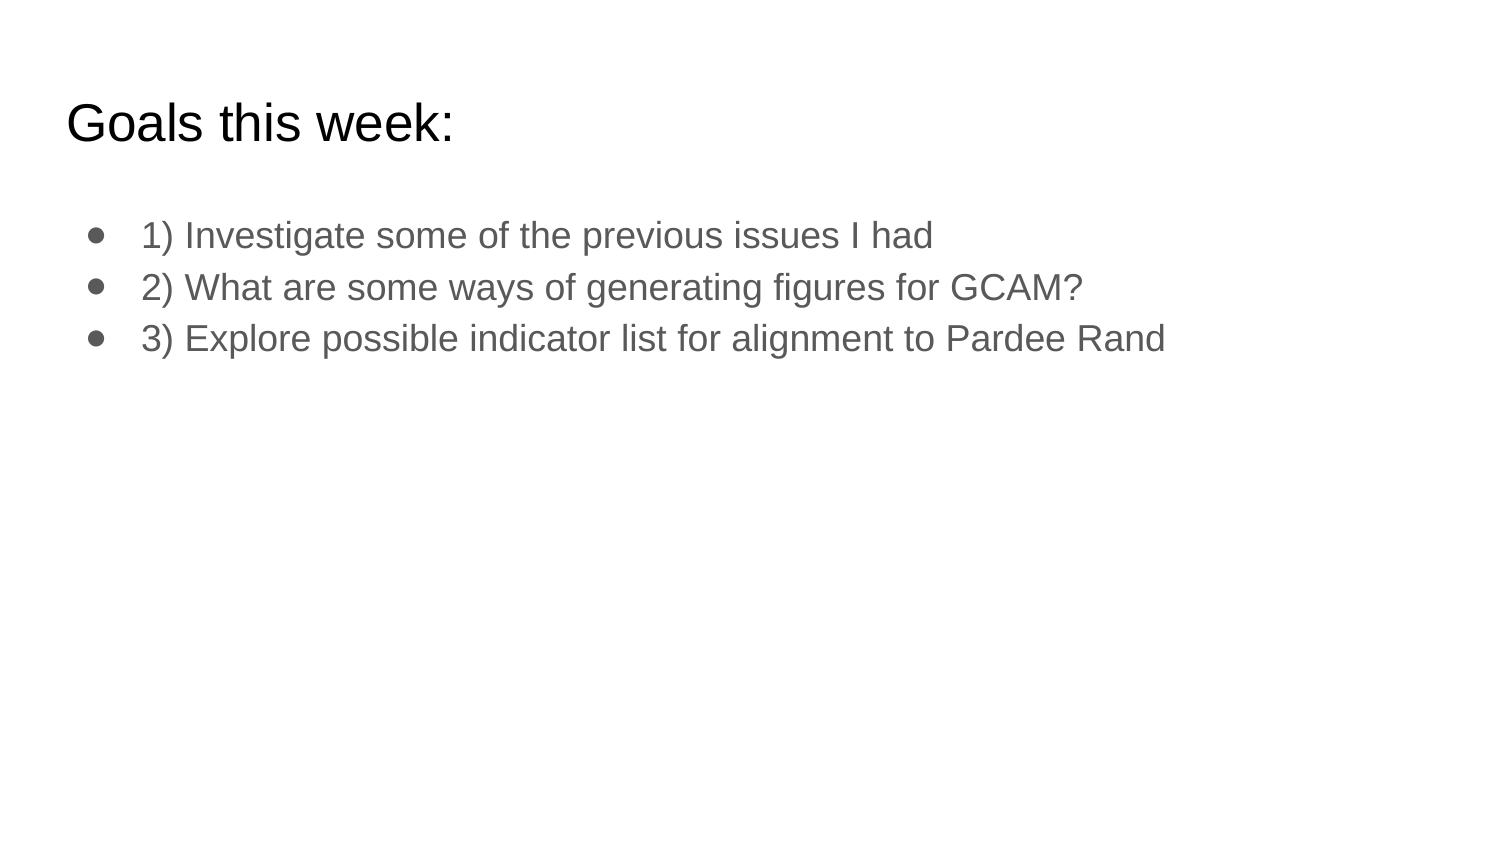

# Goals this week:
1) Investigate some of the previous issues I had
2) What are some ways of generating figures for GCAM?
3) Explore possible indicator list for alignment to Pardee Rand